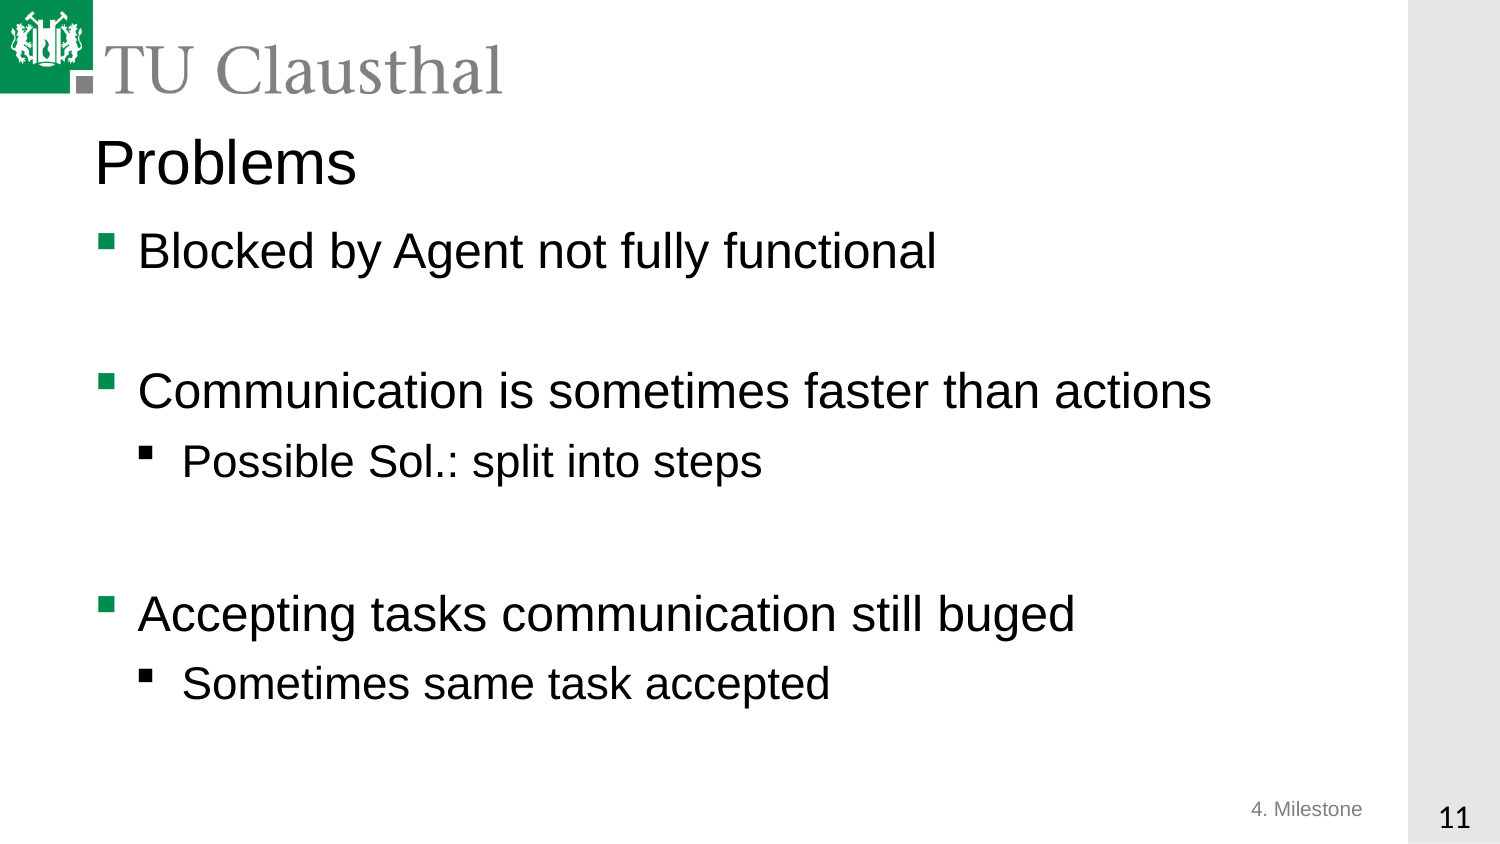

# Problems
Blocked by Agent not fully functional

Communication is sometimes faster than actions
Possible Sol.: split into steps

Accepting tasks communication still buged
Sometimes same task accepted